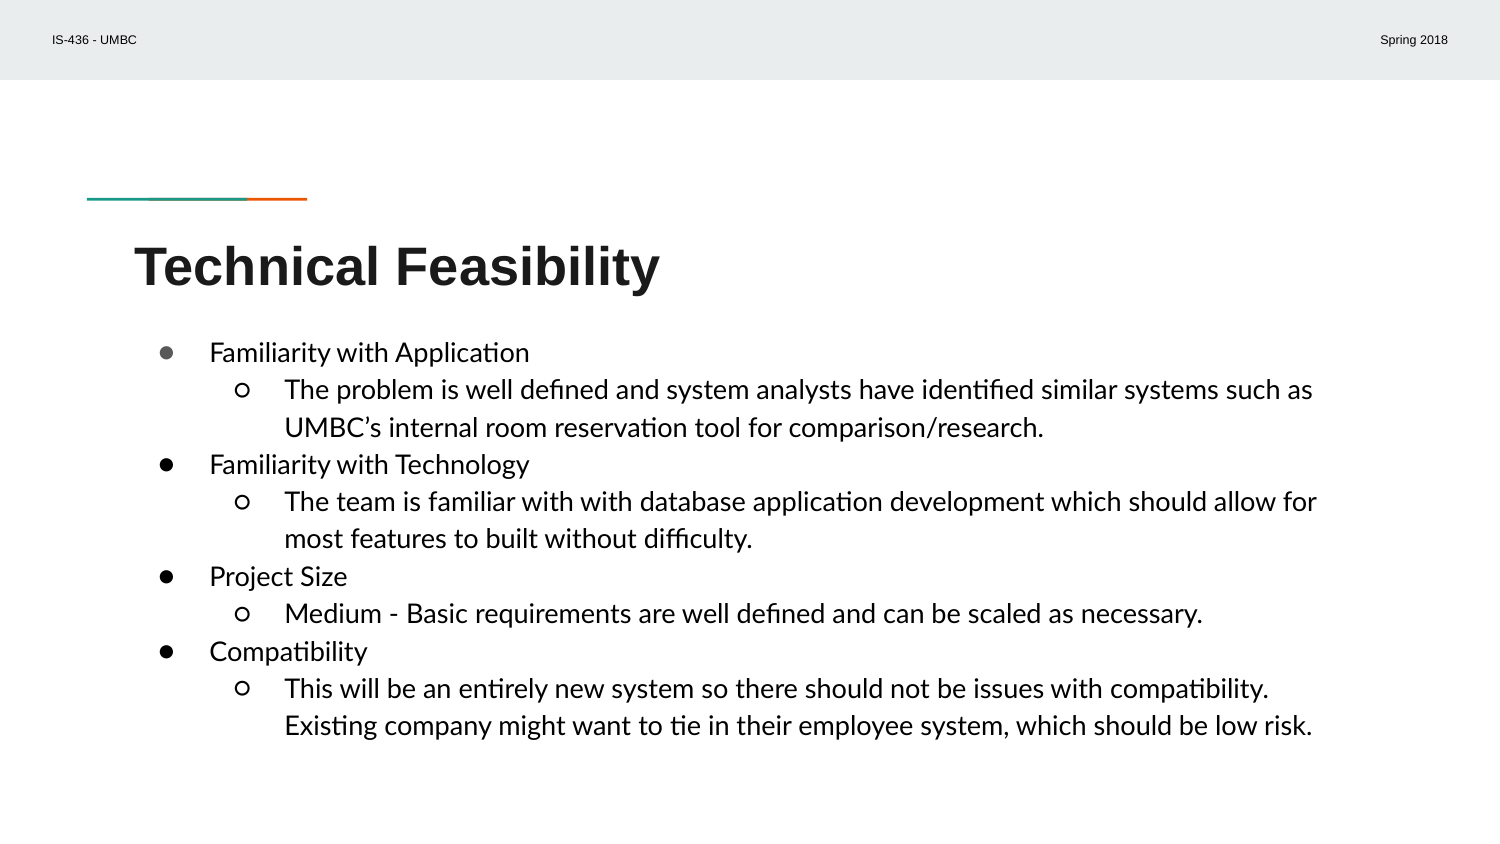

# Technical Feasibility
Familiarity with Application
The problem is well defined and system analysts have identified similar systems such as UMBC’s internal room reservation tool for comparison/research.
Familiarity with Technology
The team is familiar with with database application development which should allow for most features to built without difficulty.
Project Size
Medium - Basic requirements are well defined and can be scaled as necessary.
Compatibility
This will be an entirely new system so there should not be issues with compatibility. Existing company might want to tie in their employee system, which should be low risk.